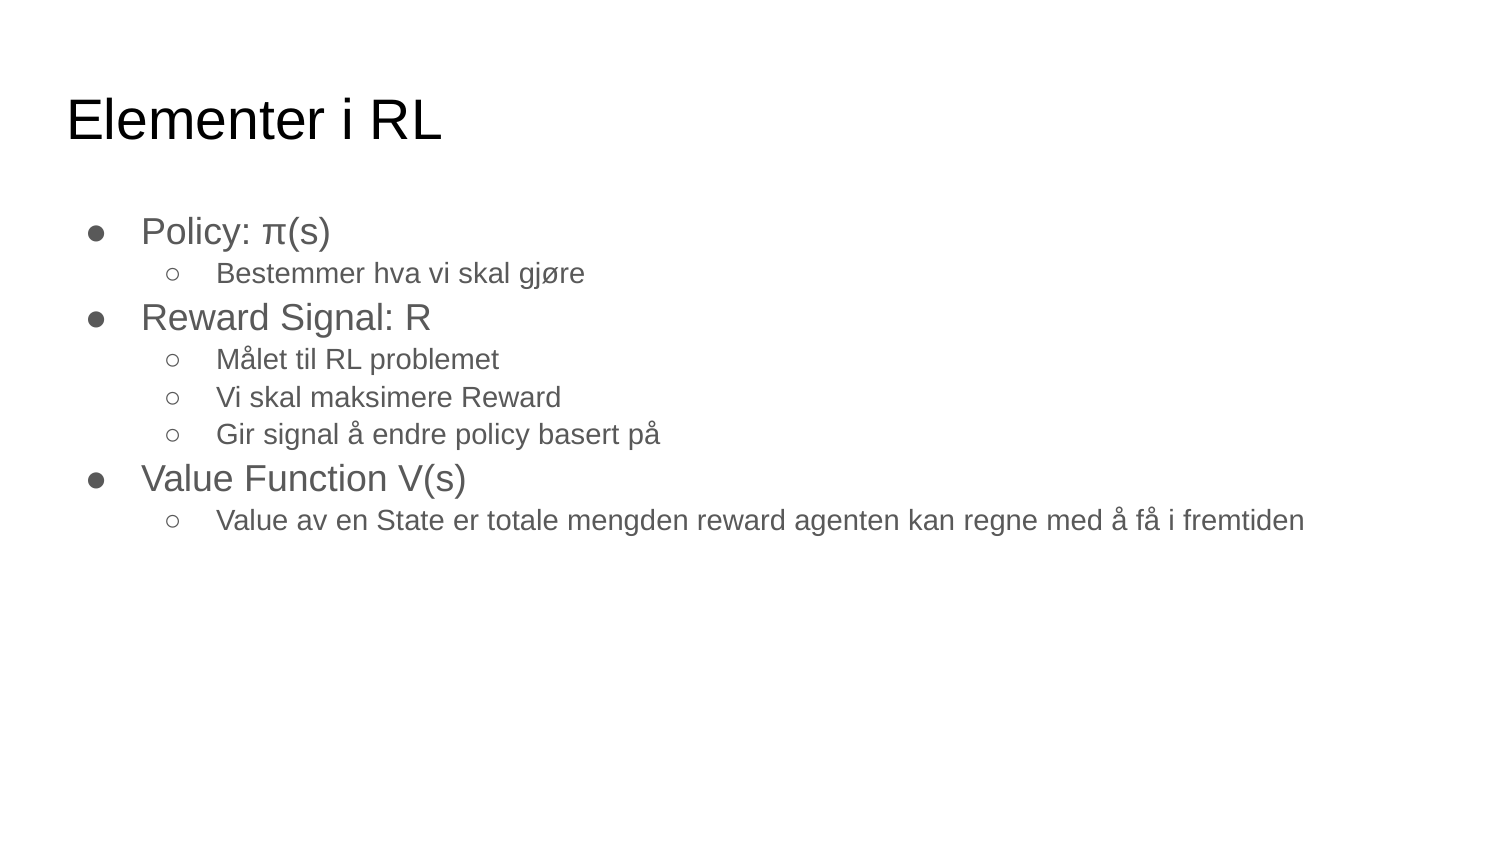

# Elementer i RL
Policy: π(s)
Bestemmer hva vi skal gjøre
Reward Signal: R
Målet til RL problemet
Vi skal maksimere Reward
Gir signal å endre policy basert på
Value Function V(s)
Value av en State er totale mengden reward agenten kan regne med å få i fremtiden